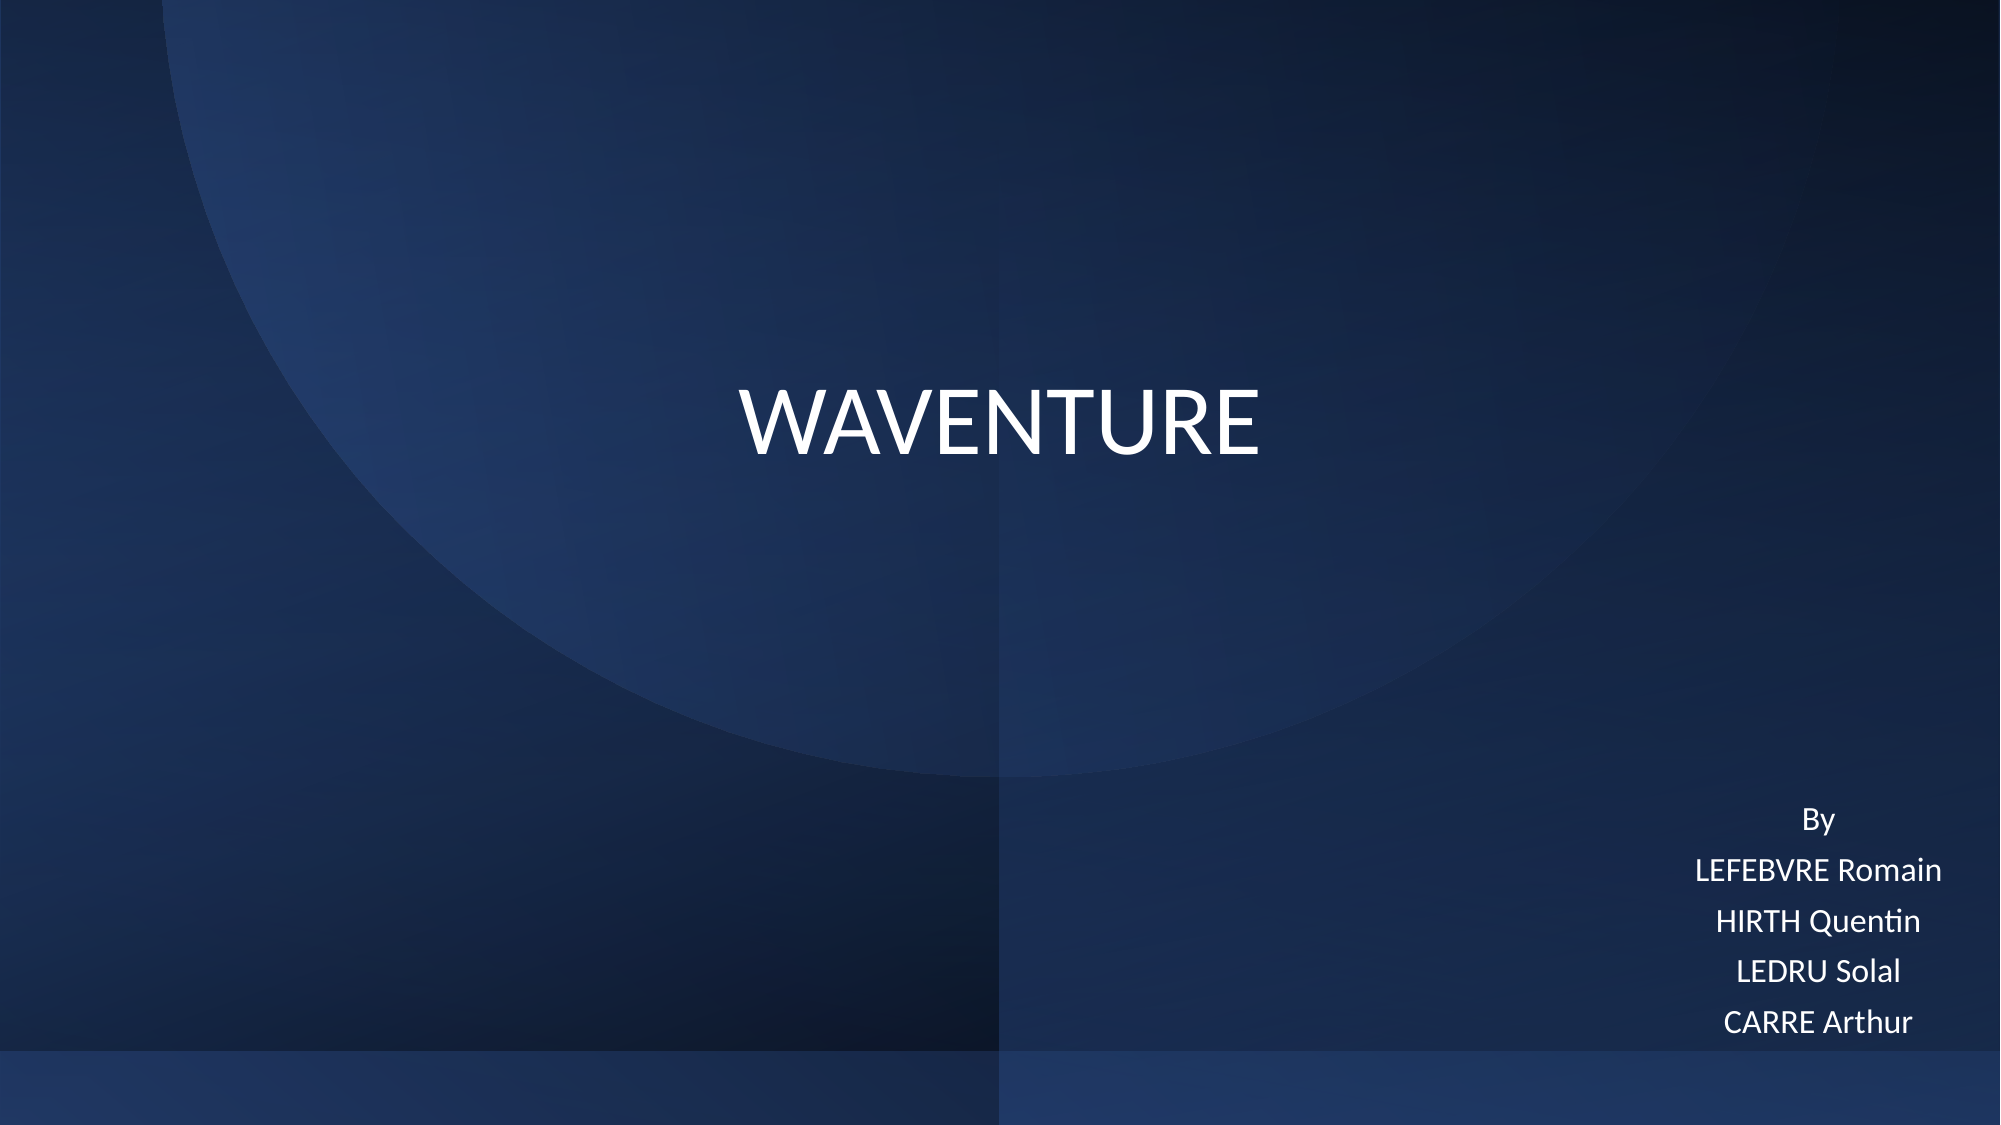

# WAVENTURE
By
LEFEBVRE Romain
HIRTH Quentin
LEDRU Solal
CARRE Arthur